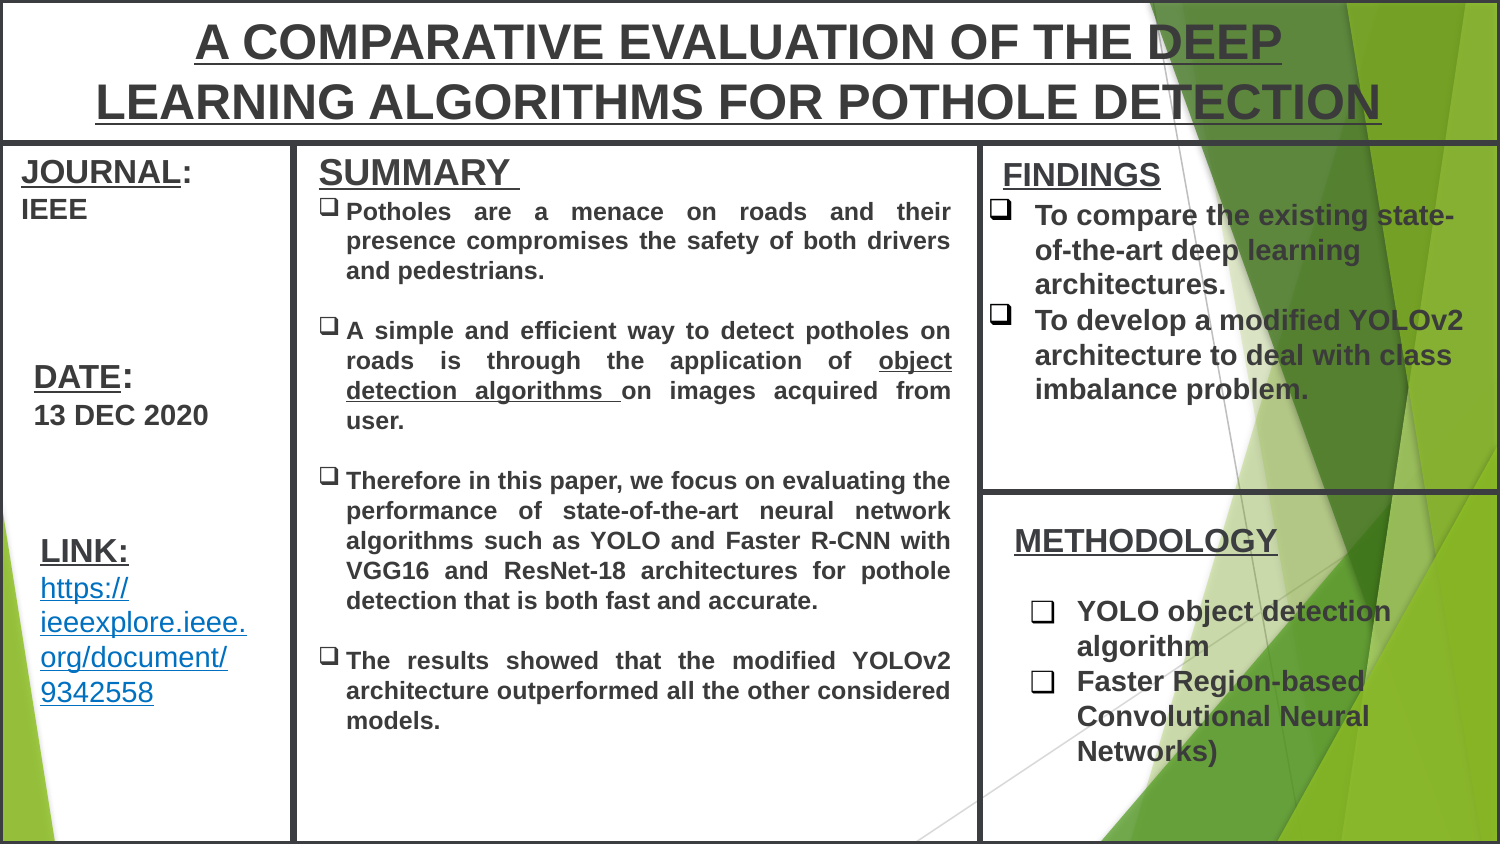

A COMPARATIVE EVALUATION OF THE DEEP LEARNING ALGORITHMS FOR POTHOLE DETECTION
SUMMARY
JOURNAL:
IEEE
FINDINGS
Potholes are a menace on roads and their presence compromises the safety of both drivers and pedestrians.

A simple and efficient way to detect potholes on roads is through the application of object detection algorithms on images acquired from user.

Therefore in this paper, we focus on evaluating the performance of state-of-the-art neural network algorithms such as YOLO and Faster R-CNN with VGG16 and ResNet-18 architectures for pothole detection that is both fast and accurate.

The results showed that the modified YOLOv2 architecture outperformed all the other considered models.
To compare the existing state-of-the-art deep learning architectures.
To develop a modified YOLOv2 architecture to deal with class imbalance problem.

DATE:
13 DEC 2020
METHODOLOGY
LINK:
https://ieeexplore.ieee.org/document/9342558
YOLO object detection algorithm
Faster Region-based Convolutional Neural Networks)